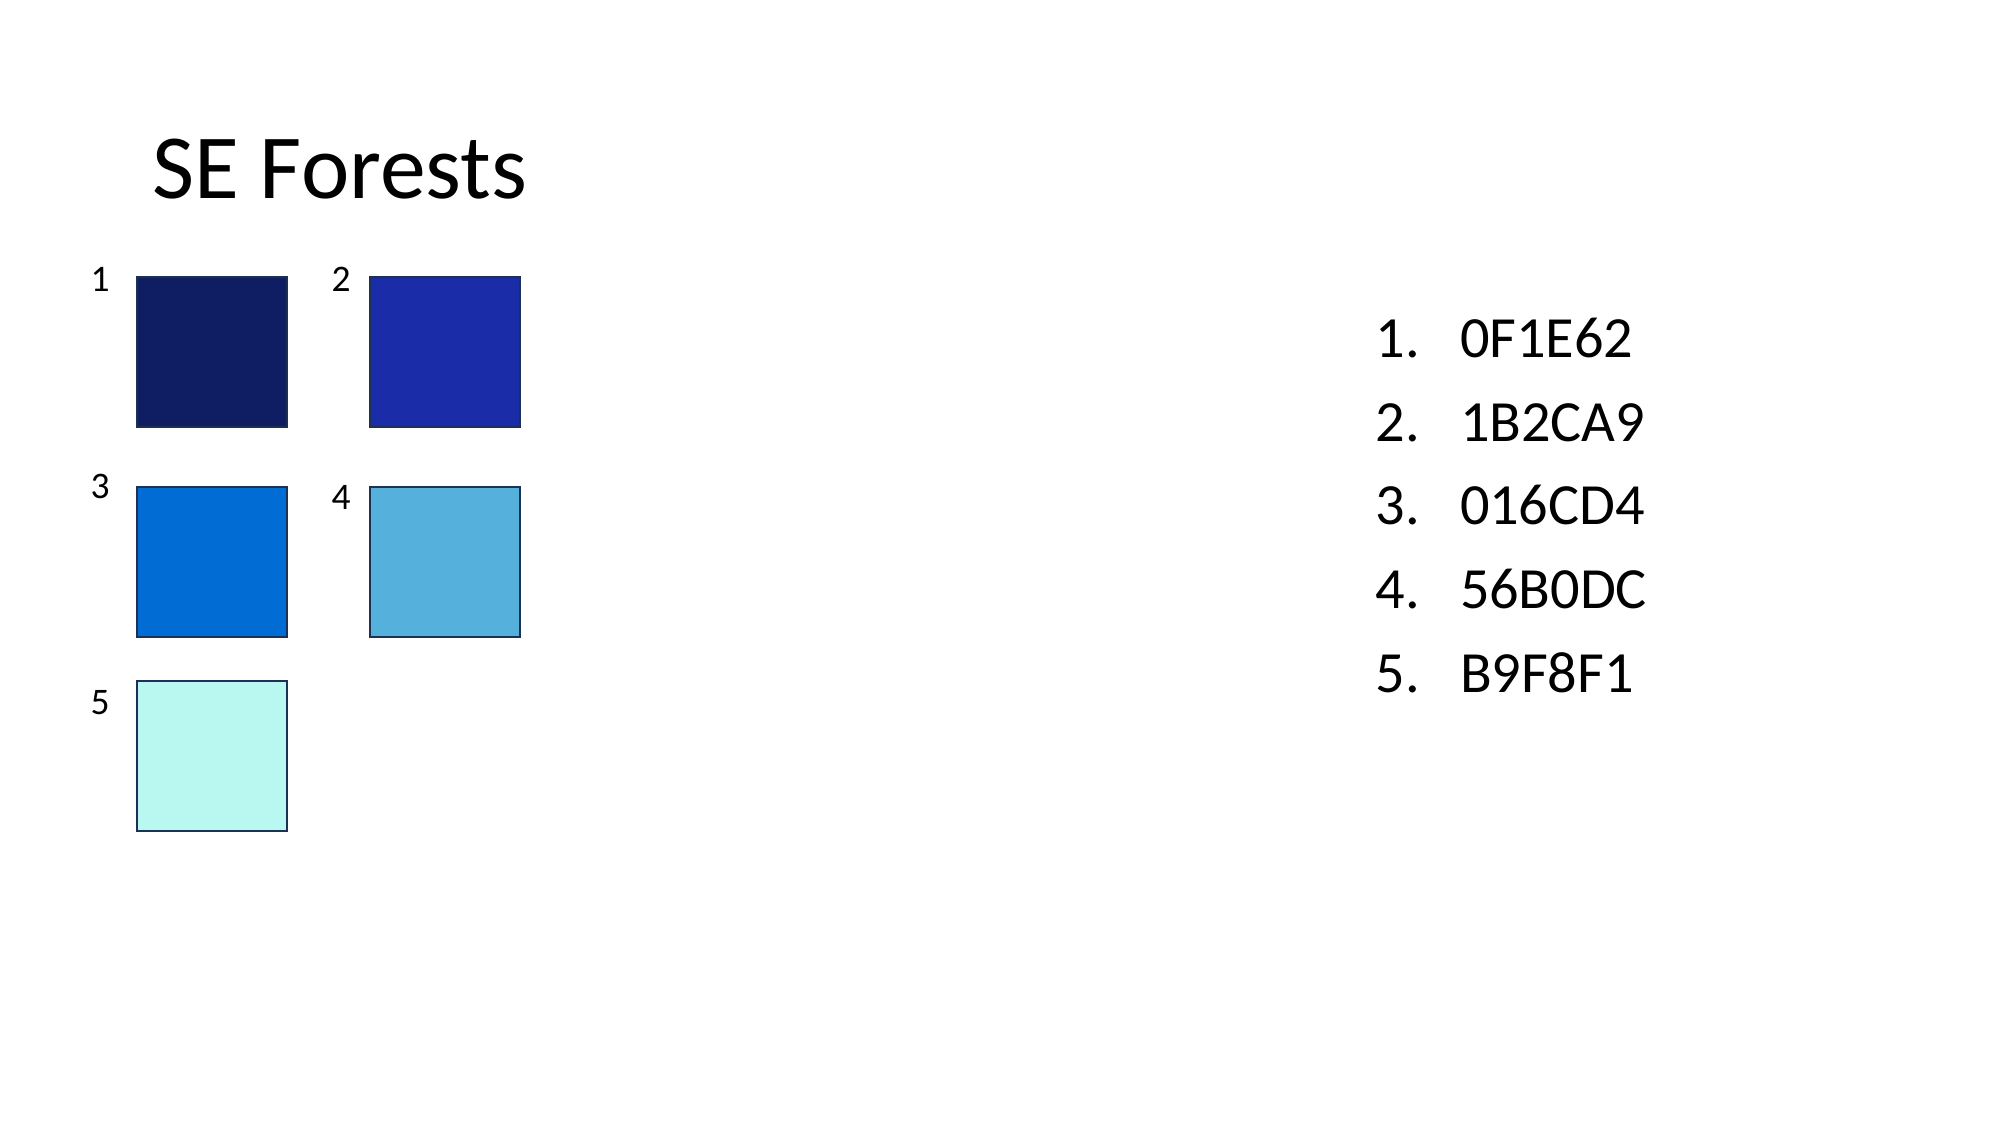

# SE Forests
1
2

0F1E62
1B2CA9
016CD4
56B0DC
B9F8F1

3
4

5